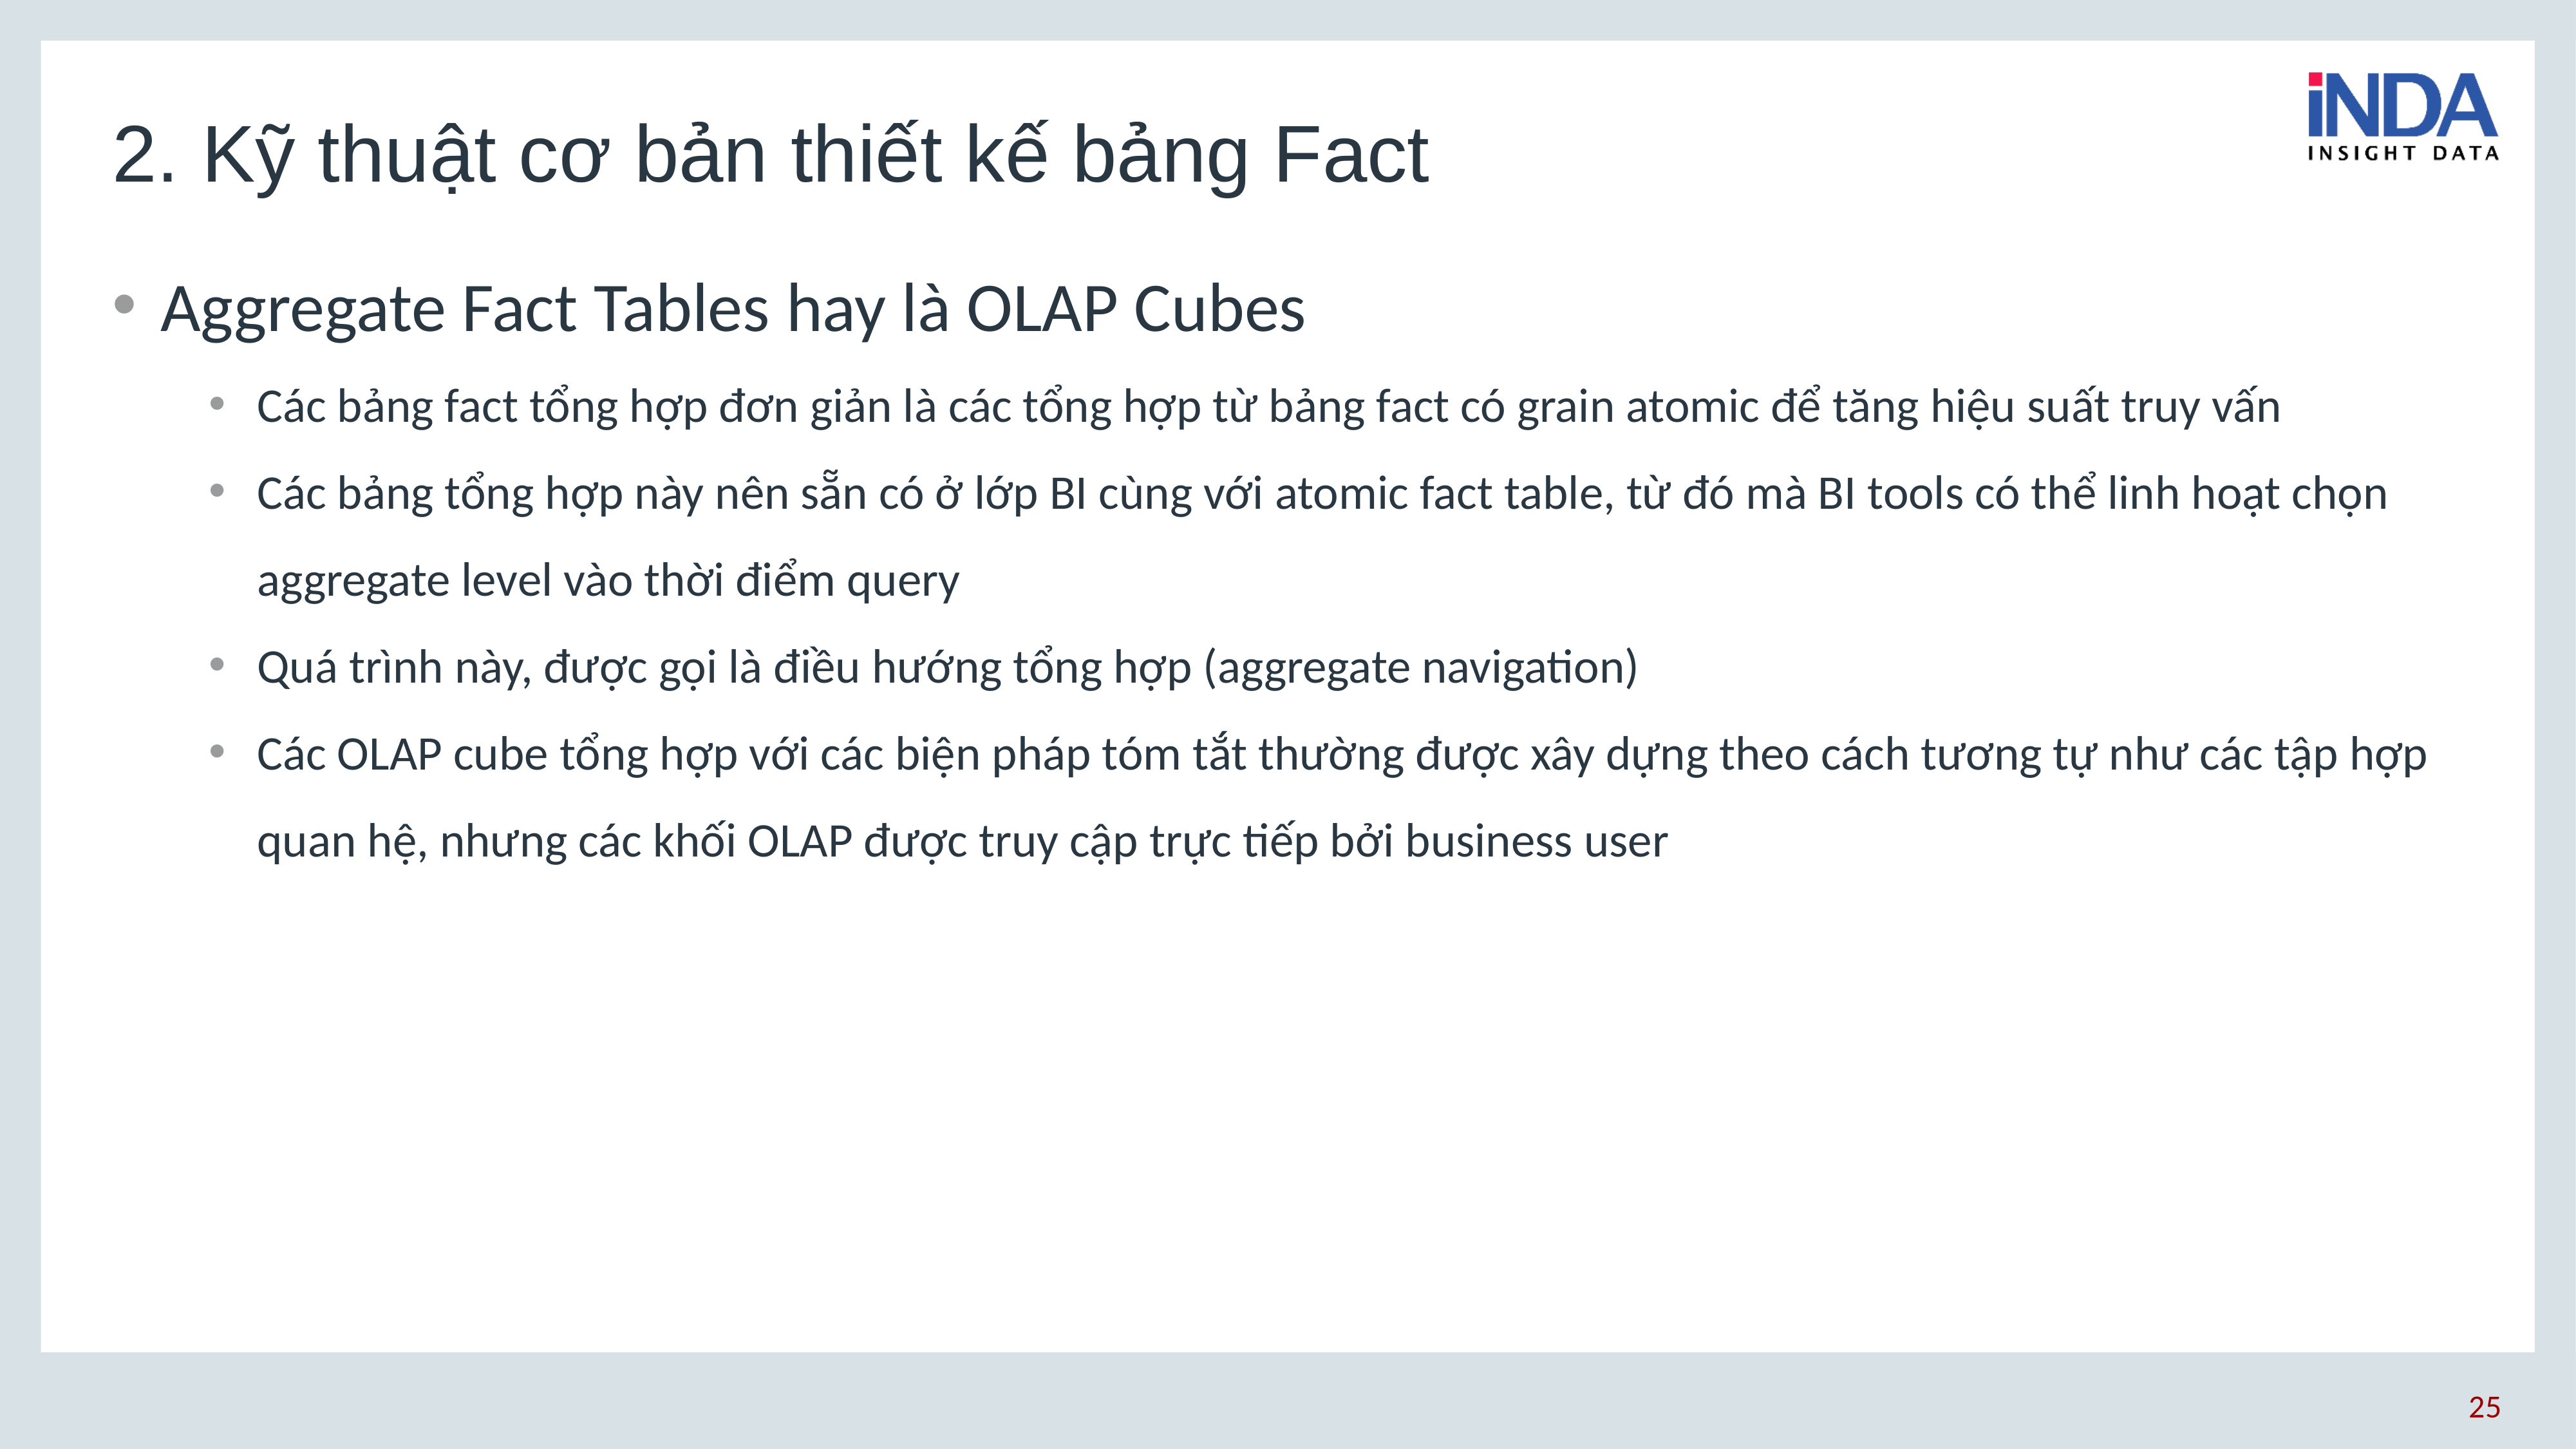

# 2. Kỹ thuật cơ bản thiết kế bảng Fact
Aggregate Fact Tables hay là OLAP Cubes
Các bảng fact tổng hợp đơn giản là các tổng hợp từ bảng fact có grain atomic để tăng hiệu suất truy vấn
Các bảng tổng hợp này nên sẵn có ở lớp BI cùng với atomic fact table, từ đó mà BI tools có thể linh hoạt chọn aggregate level vào thời điểm query
Quá trình này, được gọi là điều hướng tổng hợp (aggregate navigation)
Các OLAP cube tổng hợp với các biện pháp tóm tắt thường được xây dựng theo cách tương tự như các tập hợp quan hệ, nhưng các khối OLAP được truy cập trực tiếp bởi business user

25